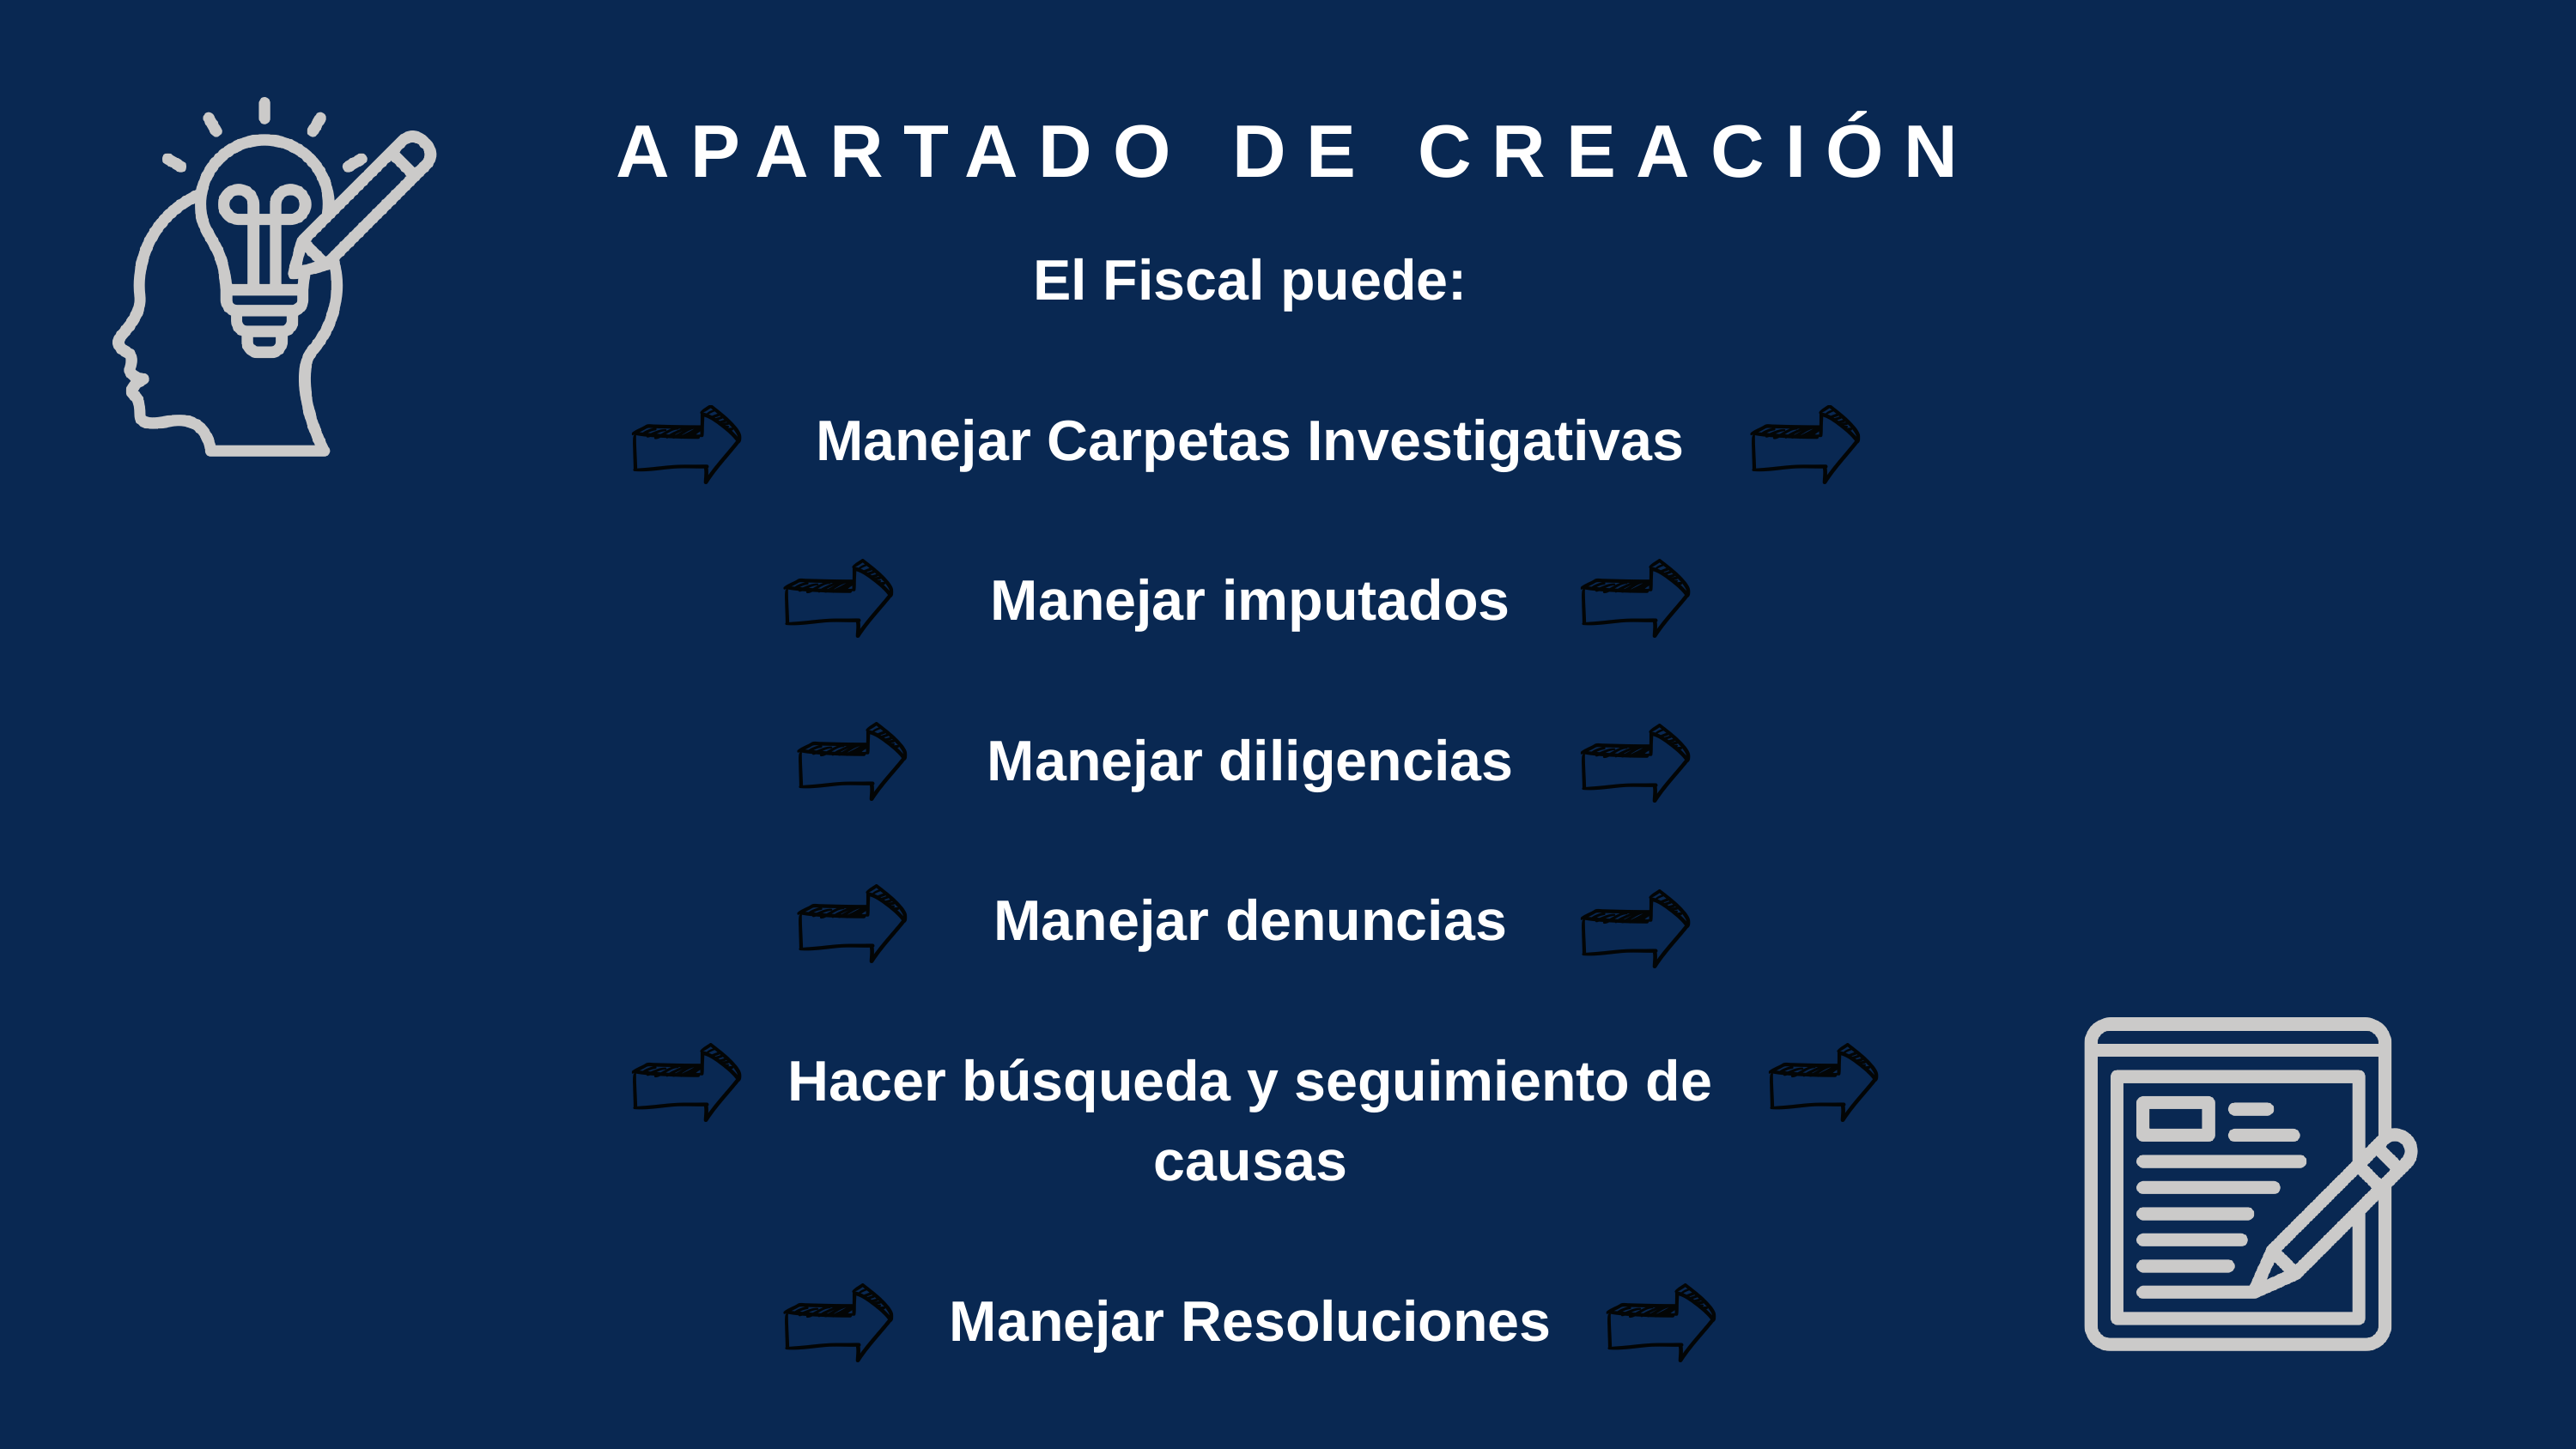

APARTADO DE CREACIÓN

El Fiscal puede:

Manejar Carpetas Investigativas

Manejar imputados

Manejar diligencias

Manejar denuncias

Hacer búsqueda y seguimiento de causas

Manejar Resoluciones